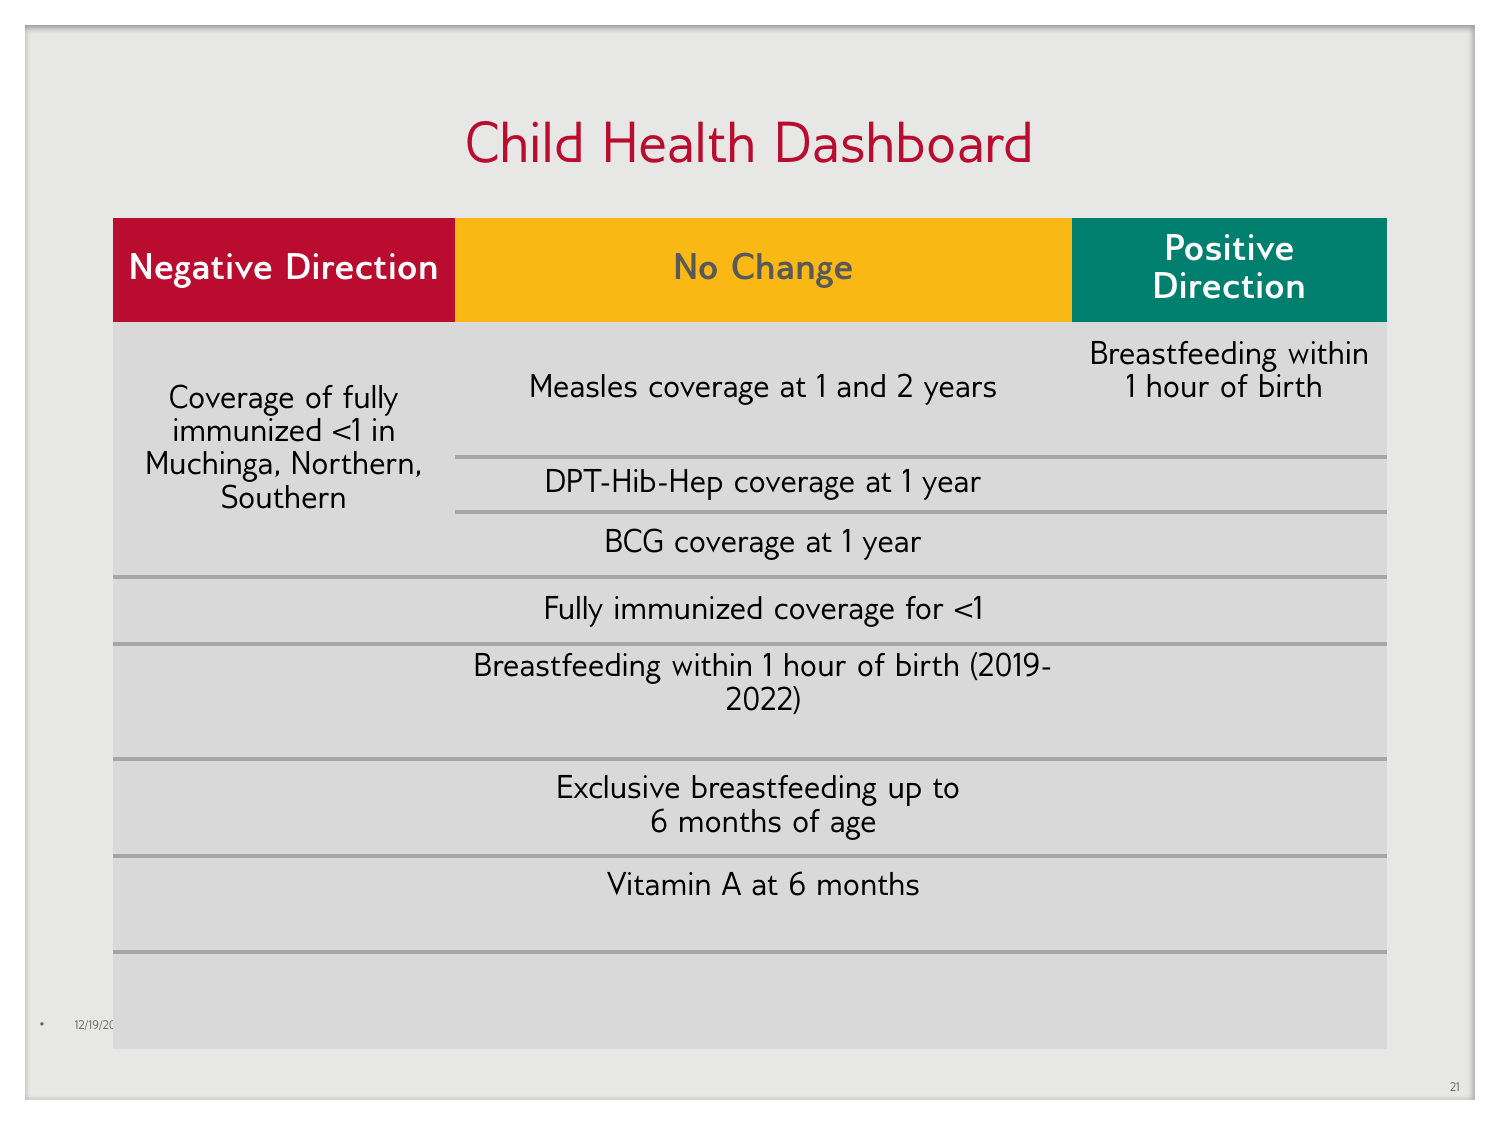

# Child Health Dashboard
| Negative Direction | No Change | Positive Direction |
| --- | --- | --- |
| Coverage of fully immunized <1 in Muchinga, Northern, Southern | Measles coverage at 1 and 2 years | Breastfeeding within 1 hour of birth |
|  | DPT-Hib-Hep coverage at 1 year |  |
|  | BCG coverage at 1 year |  |
|  | Fully immunized coverage for <1 |  |
|  | Breastfeeding within 1 hour of birth (2019-2022) |  |
|  | Exclusive breastfeeding up to 6 months of age |  |
|  | Vitamin A at 6 months |  |
|  |  |  |
12/19/2022
21